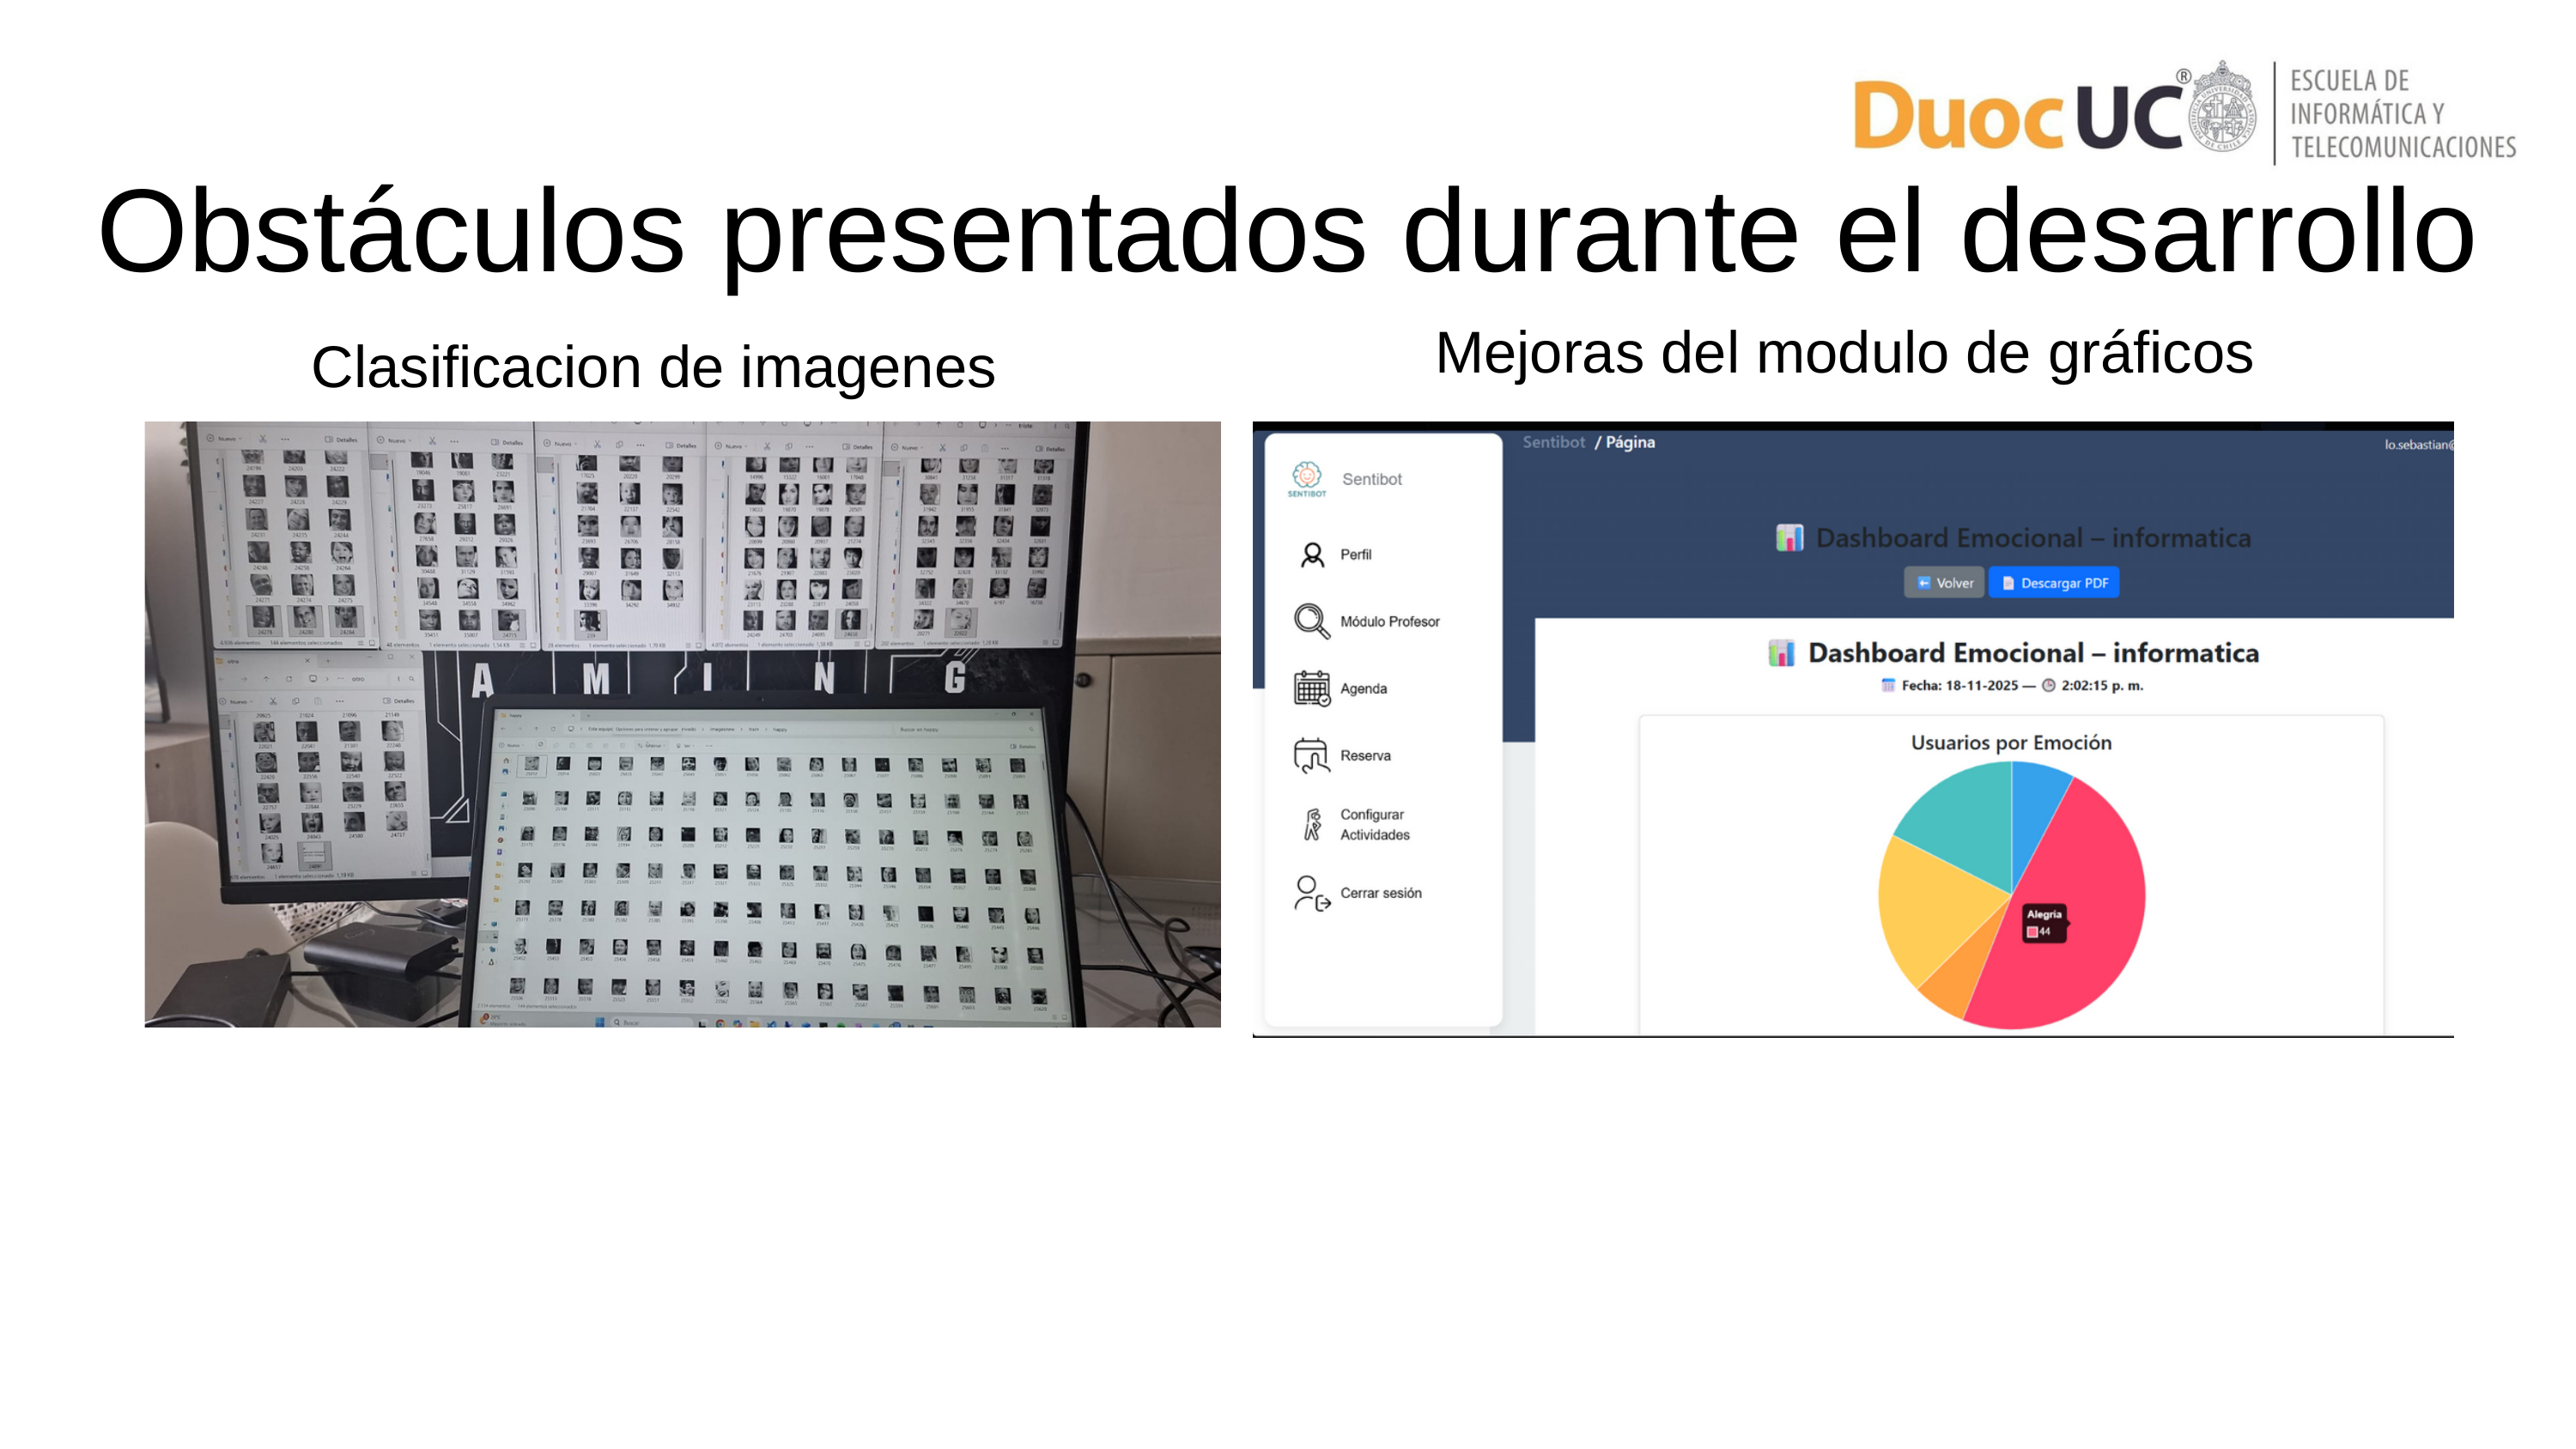

Obstáculos presentados durante el desarrollo
Mejoras del modulo de gráficos

Clasificacion de imagenes